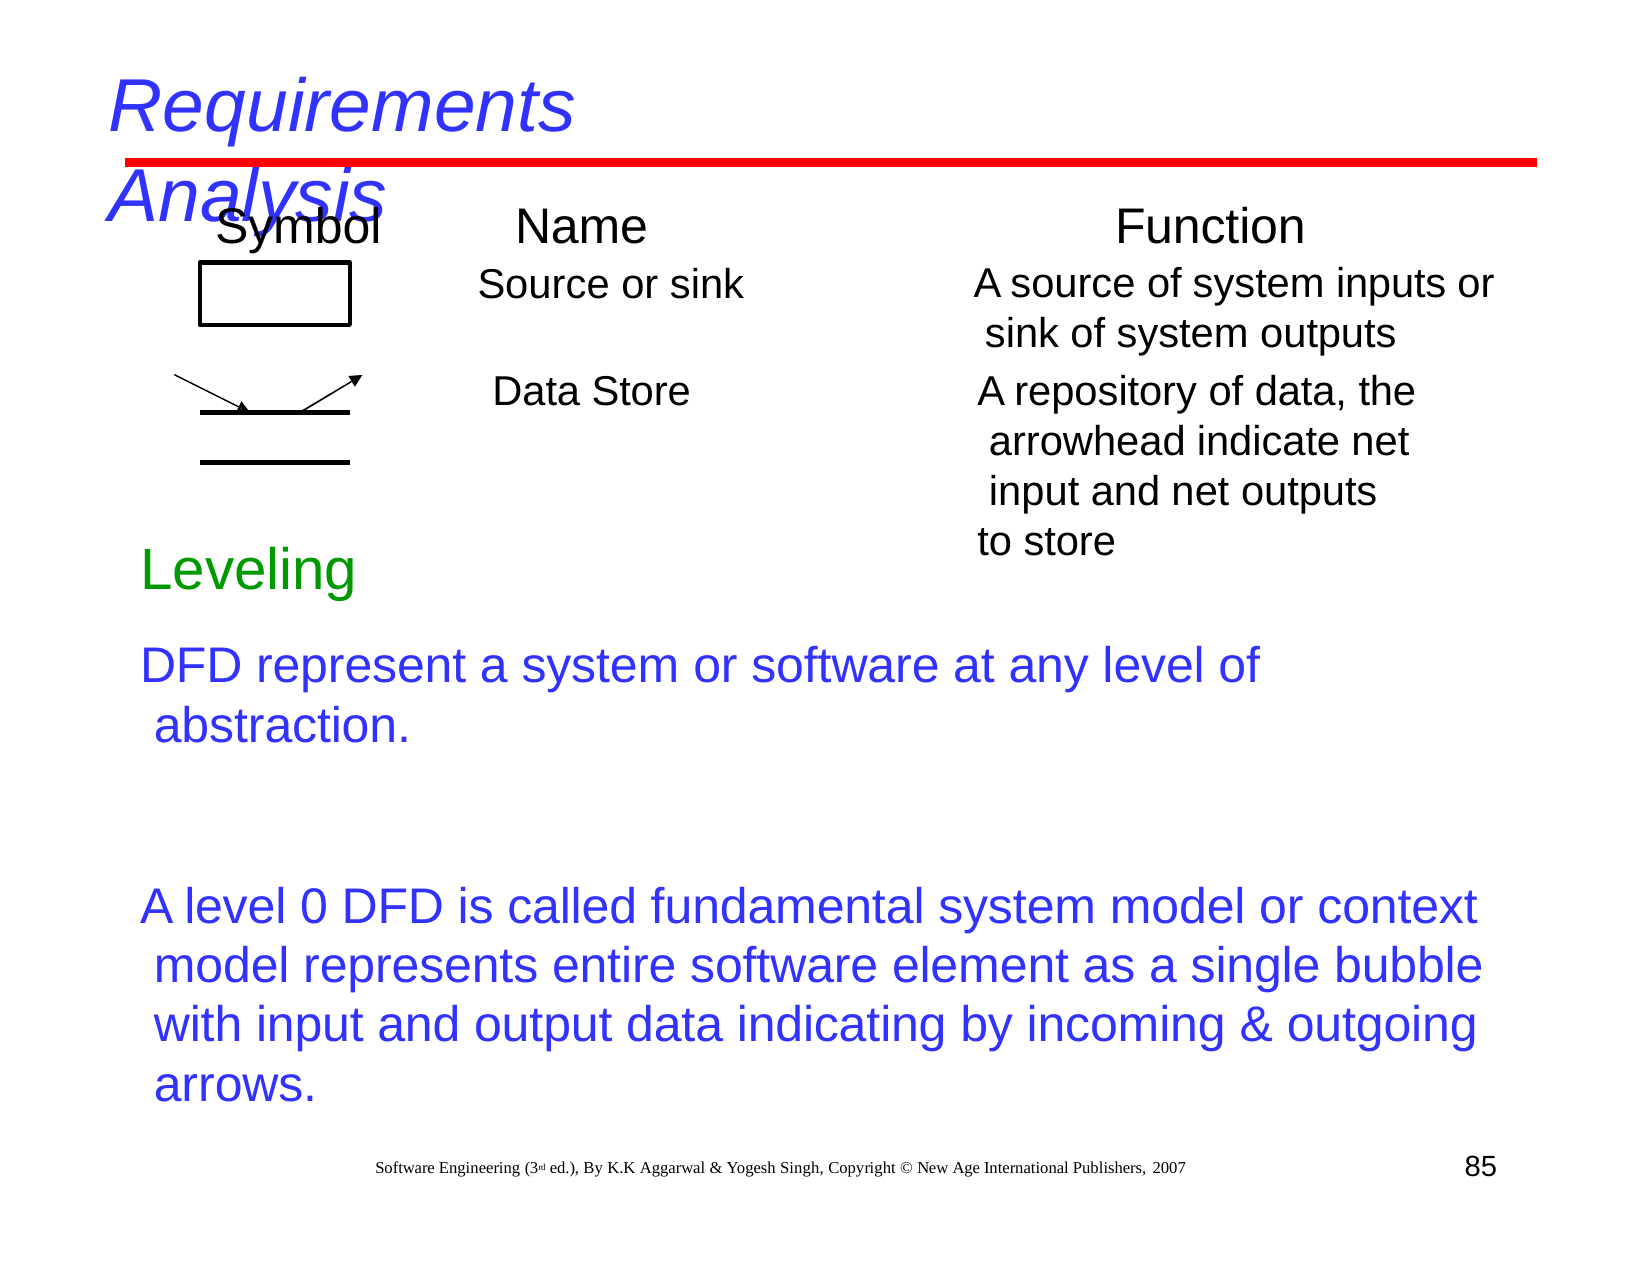

# Requirements Analysis

Symbol
Name
Source or sink
Function
A source of system inputs or  sink of system outputs
A repository of data, the  arrowhead indicate net  input and net outputs
to store

Data Store

Leveling
DFD represent a system or software at any level of  abstraction.

A level 0 DFD is called fundamental system model or context  model represents entire software element as a single bubble  with input and output data indicating by incoming & outgoing  arrows.
85
Software Engineering (3rd  ed.), By K.K Aggarwal & Yogesh Singh, Copyright © New Age International Publishers, 2007